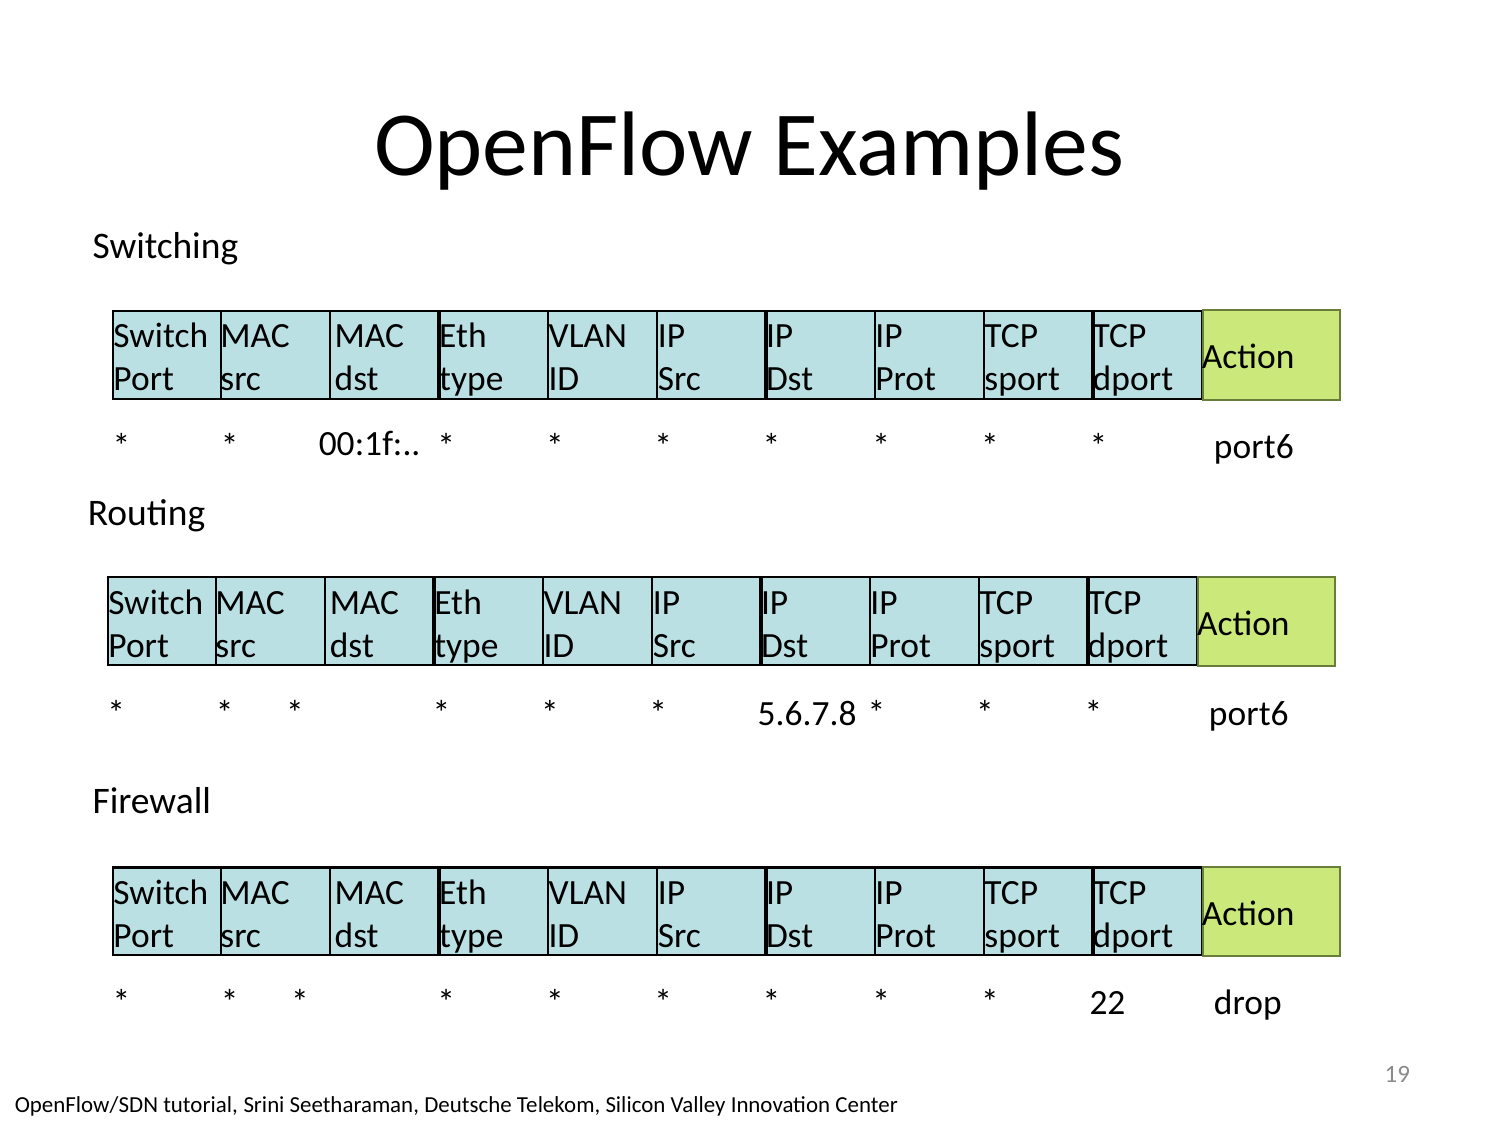

# OpenFlow Examples
Switching
Switch
Port
MAC
src
MAC
dst
Eth
type
VLAN
ID
IP
Src
IP
Dst
IP
Prot
TCP
sport
TCP
dport

Action
00:1f:..
*
*
*
*
*
*
*
*
*
port6
Routing
Switch
Port
MAC
src
MAC
dst
Eth
type
VLAN
ID
IP
Src
IP
Dst
IP
Prot
TCP
sport
TCP
dport

Action
*
*
*
*
*
*
5.6.7.8
*
*
*
port6
Firewall
Switch
Port
MAC
src
MAC
dst
Eth
type
VLAN
ID
IP
Src
IP
Dst
IP
Prot
TCP
sport
TCP
dport

Action
*
*
*
*
*
*
*
*
*
22
drop
19
OpenFlow/SDN tutorial, Srini Seetharaman, Deutsche Telekom, Silicon Valley Innovation Center